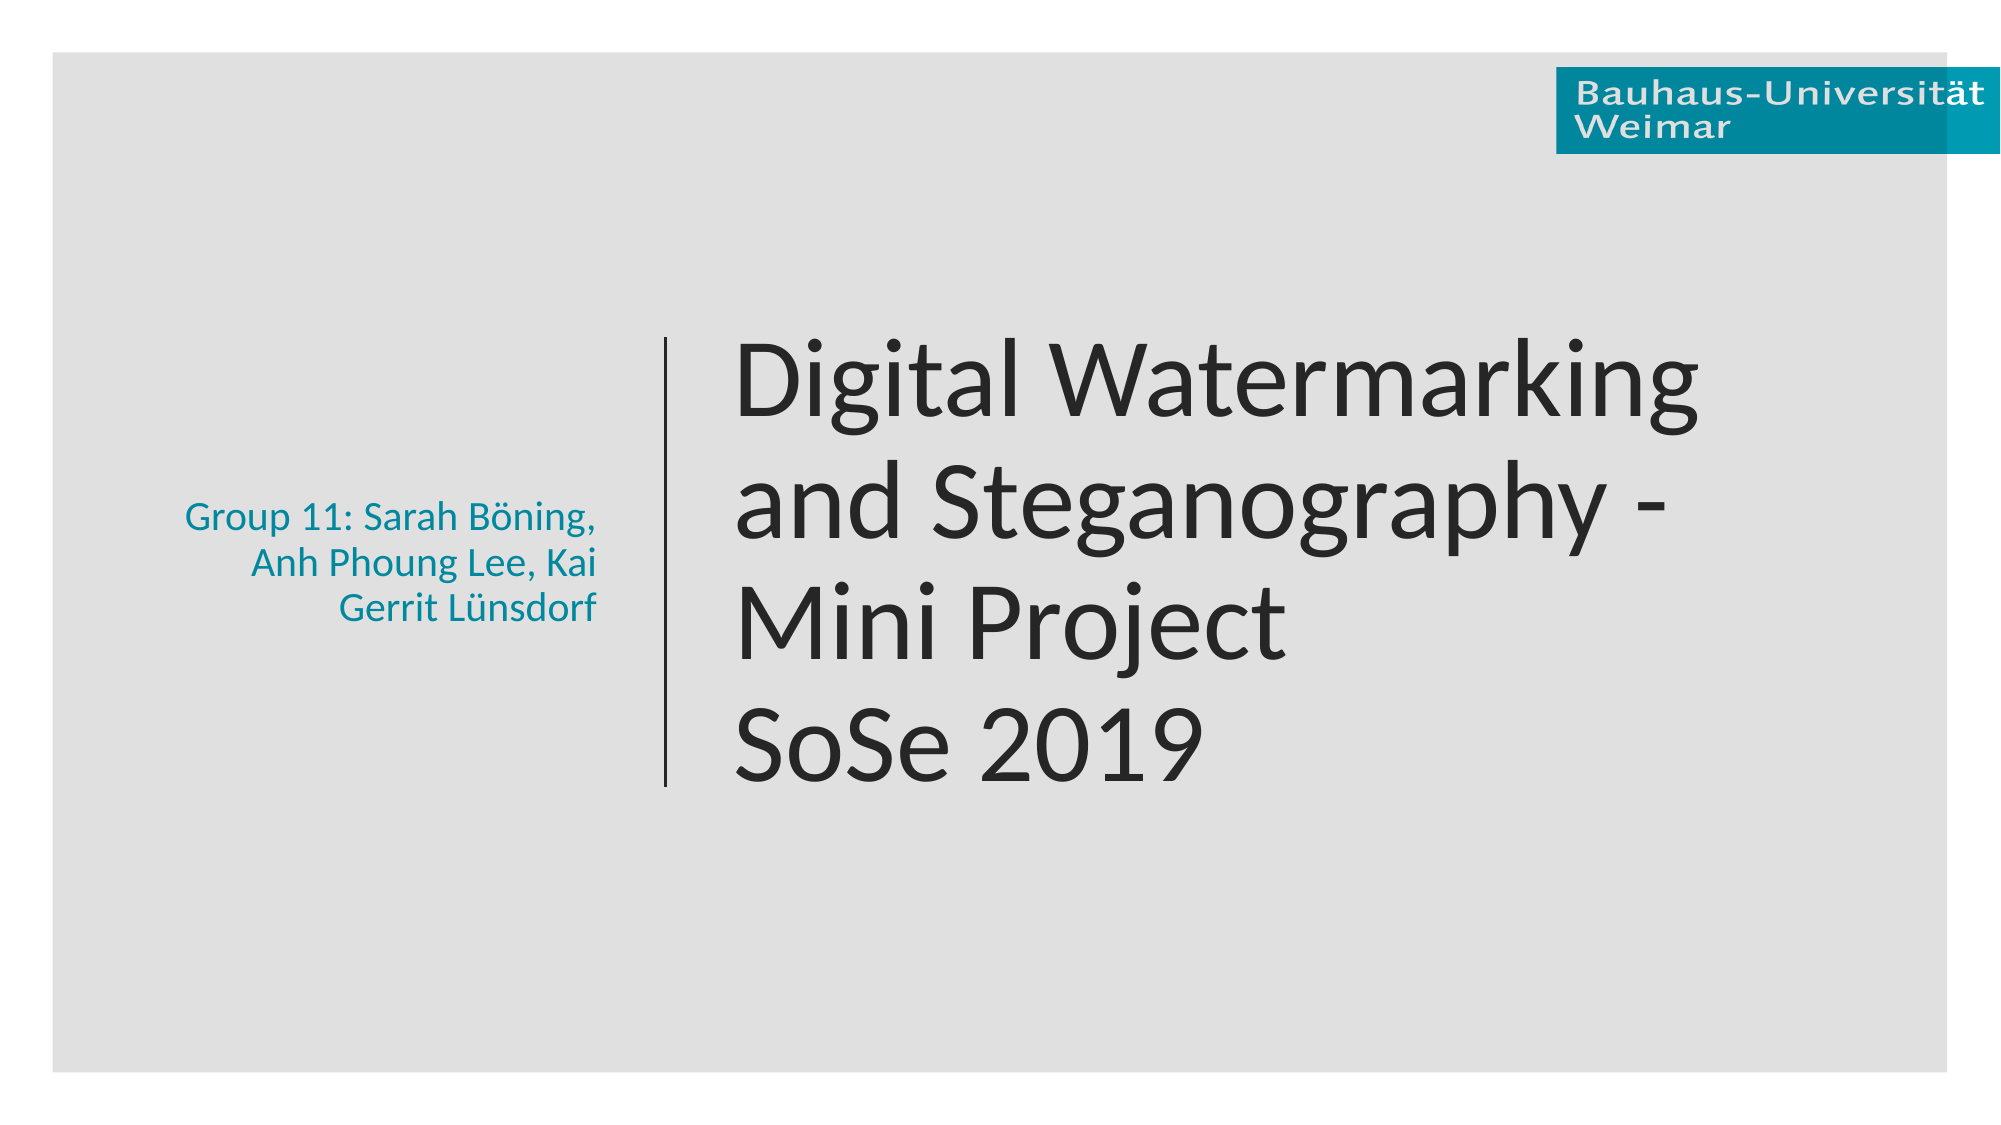

Group 11: Sarah Böning, Anh Phoung Lee, Kai Gerrit Lünsdorf
# Digital Watermarking and Steganography - Mini Project SoSe 2019